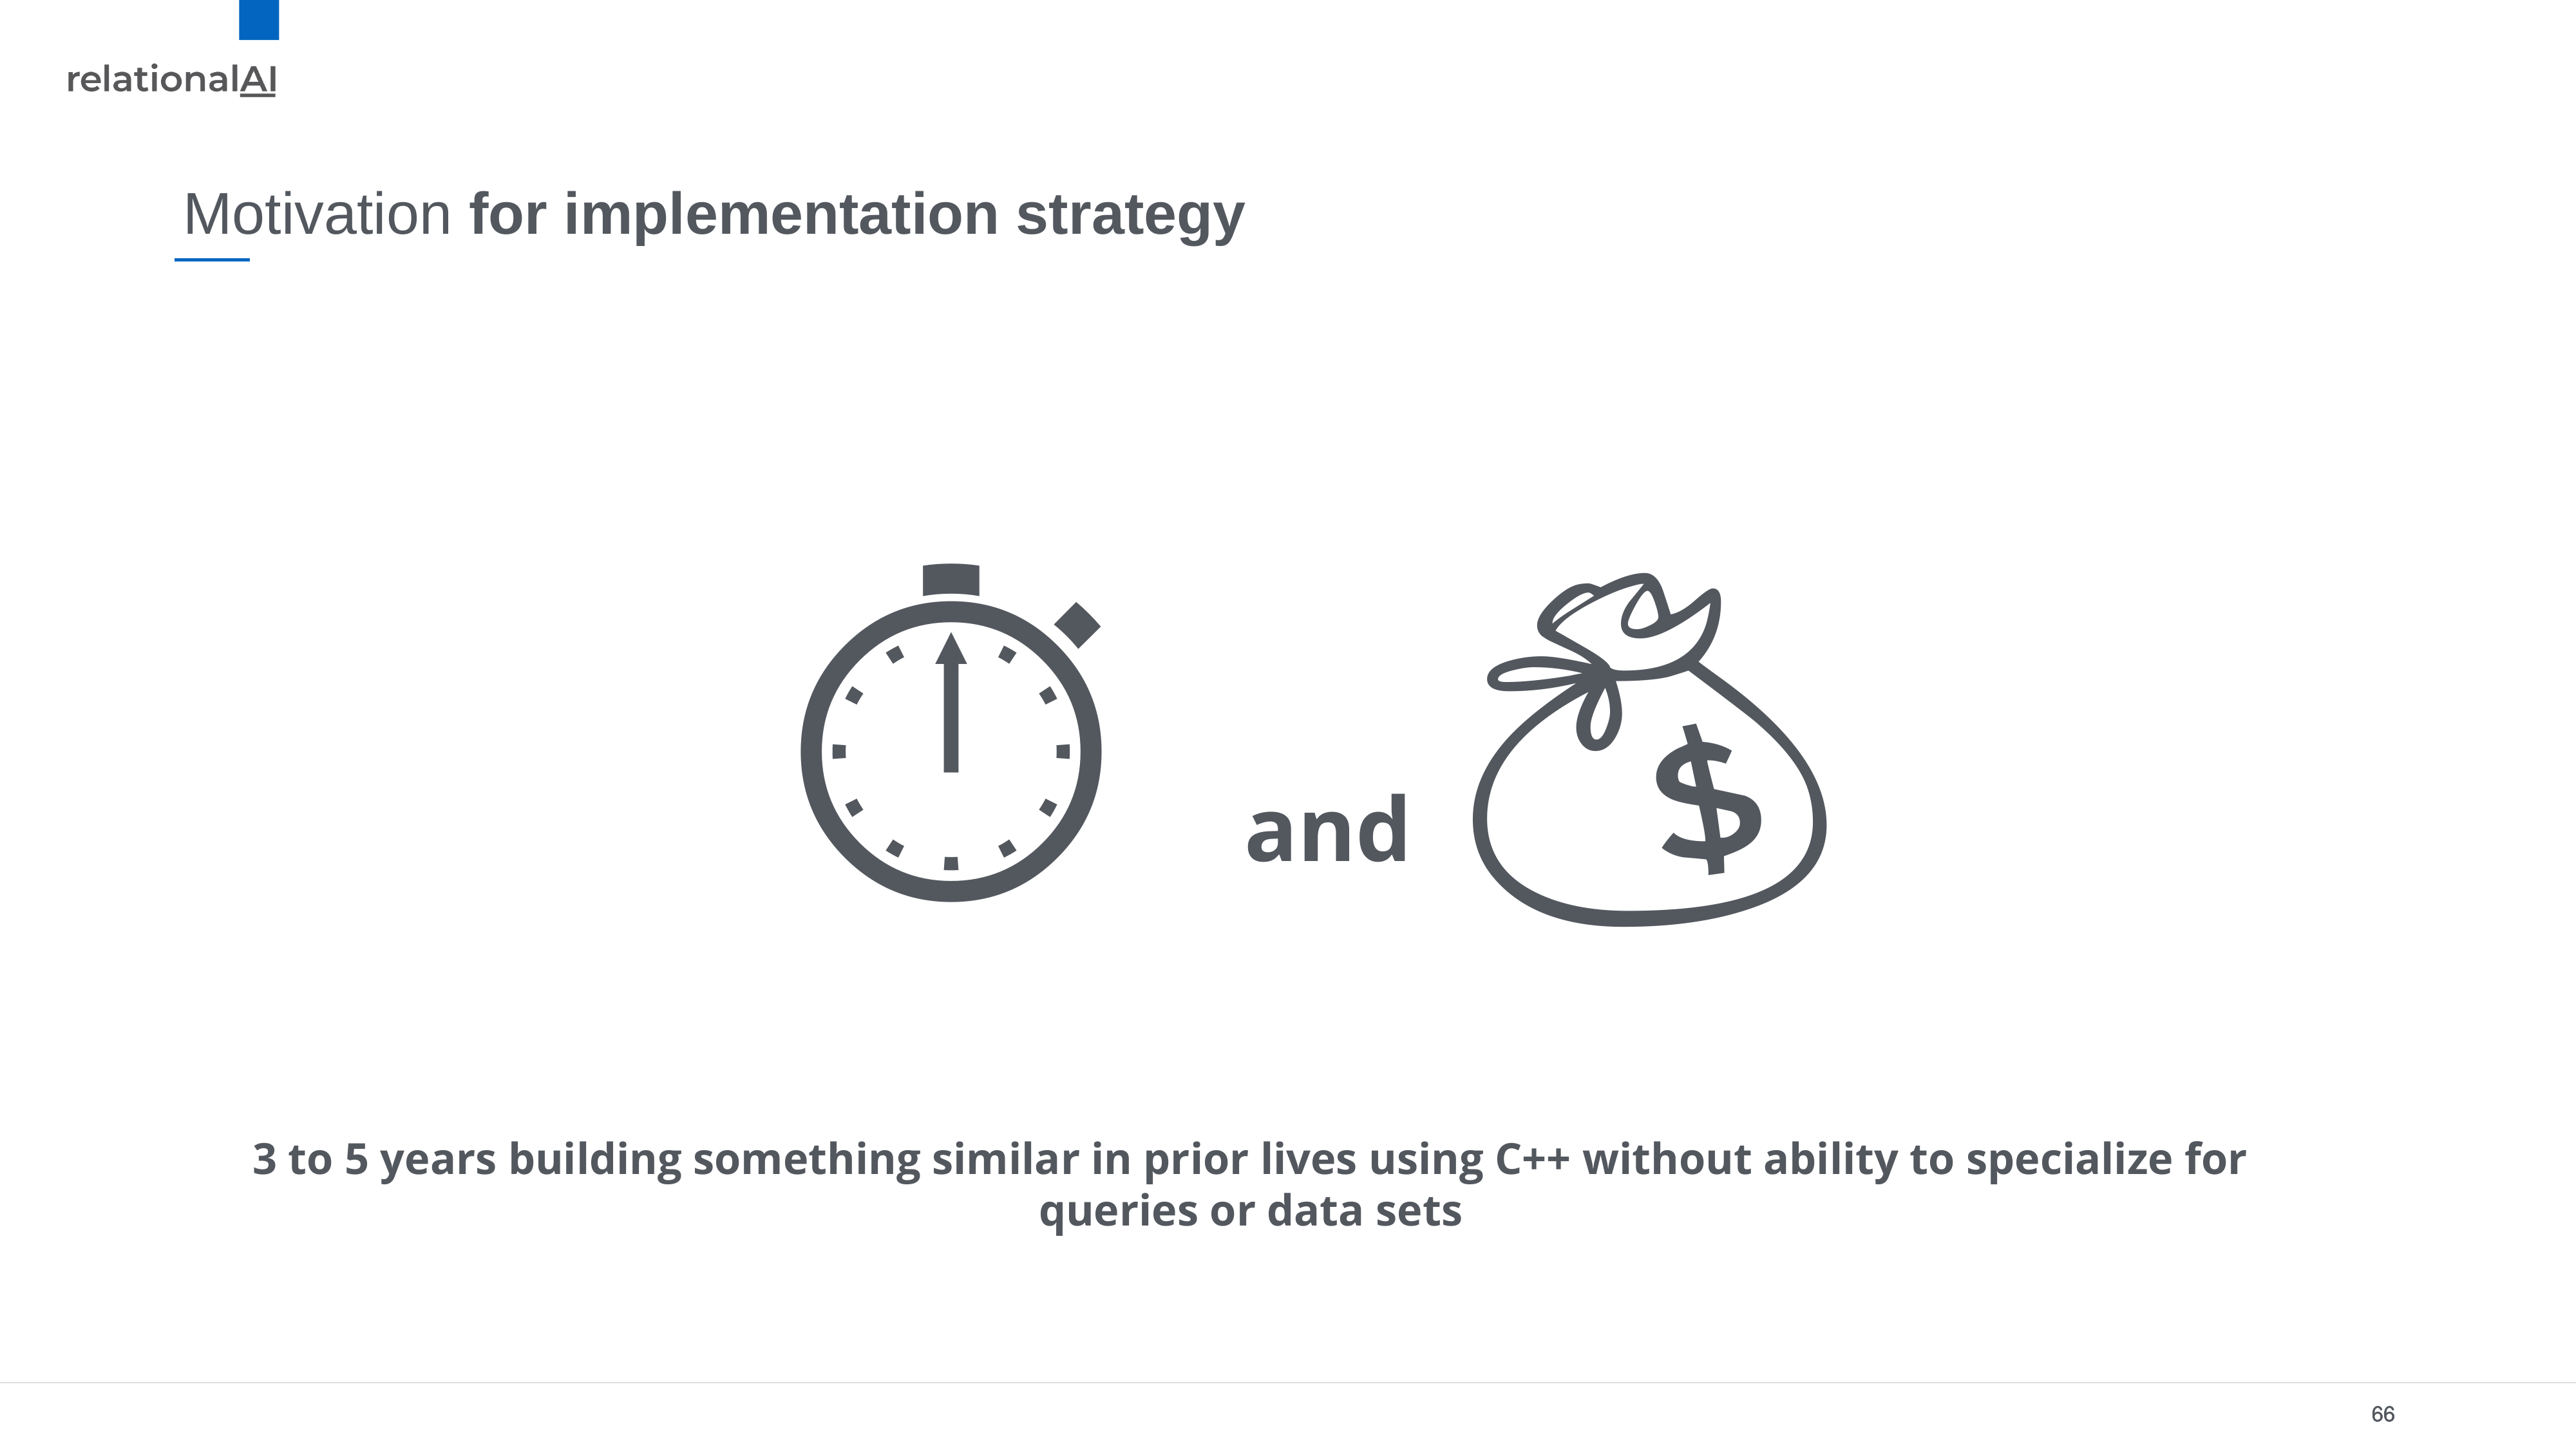

# Motivation for implementation strategy

 ⏱ and  💰

3 to 5 years building something similar in prior lives using C++ without ability to specialize for queries or data sets

66